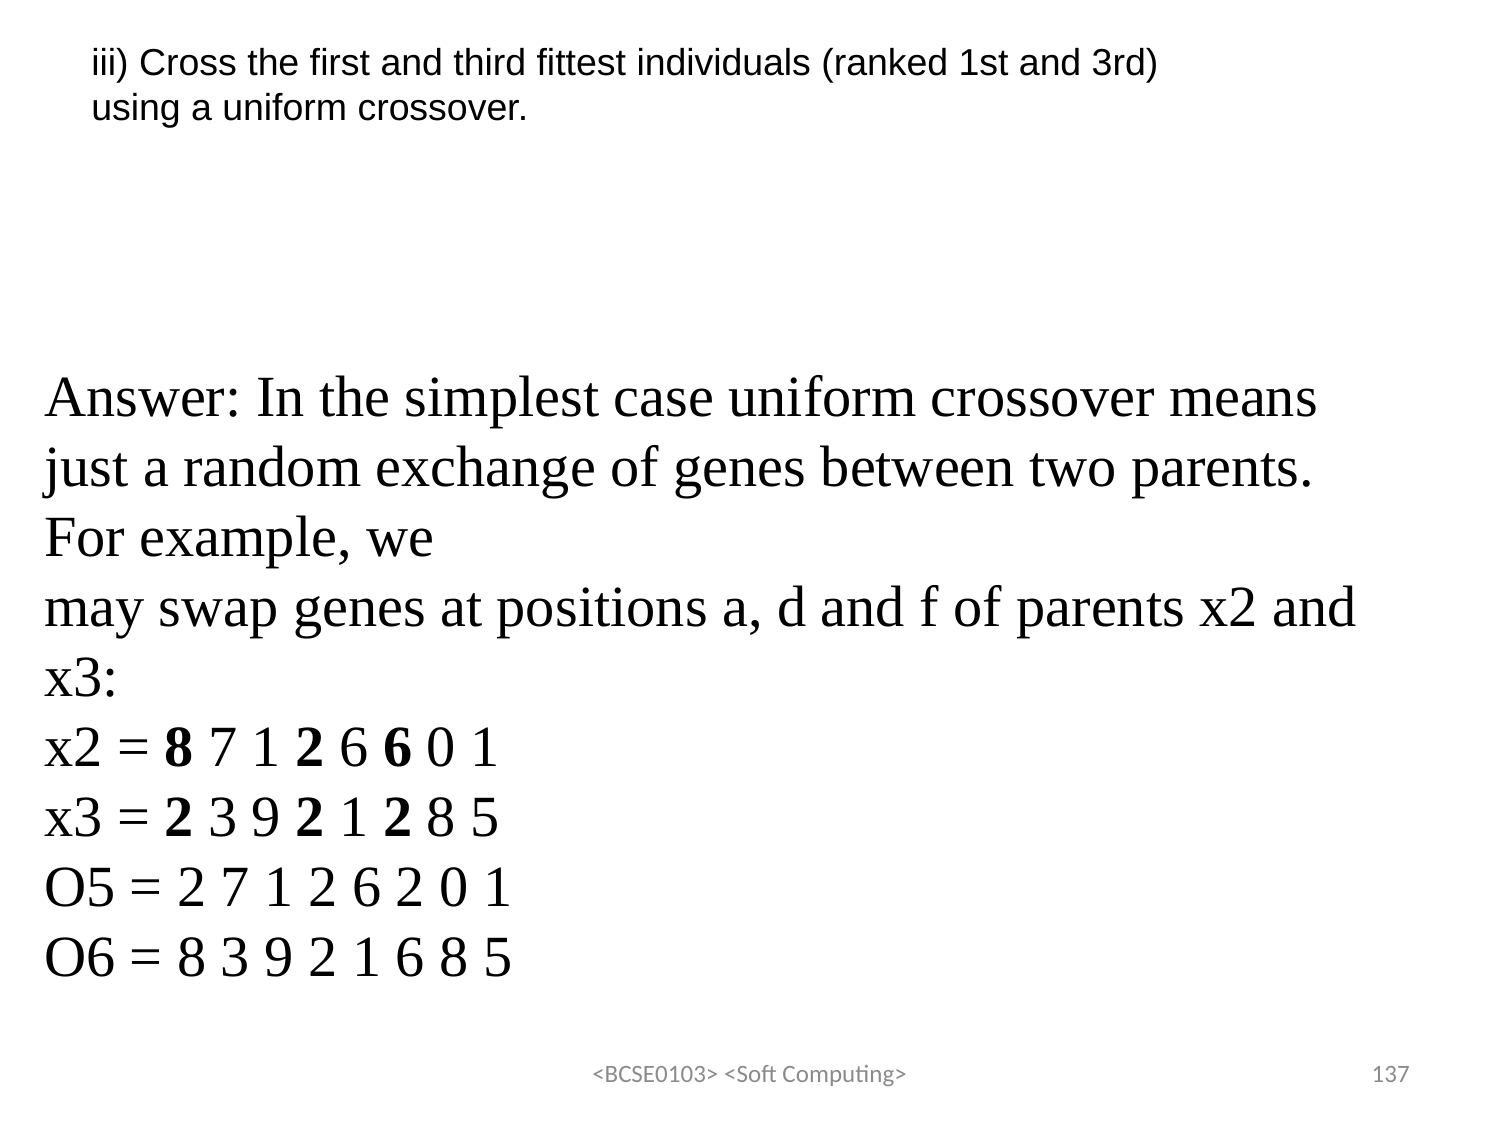

iii) Cross the first and third fittest individuals (ranked 1st and 3rd)
using a uniform crossover.
Answer: In the simplest case uniform crossover means just a random exchange of genes between two parents. For example, we
may swap genes at positions a, d and f of parents x2 and x3:
x2 = 8 7 1 2 6 6 0 1
x3 = 2 3 9 2 1 2 8 5
O5 = 2 7 1 2 6 2 0 1
O6 = 8 3 9 2 1 6 8 5
<BCSE0103> <Soft Computing>
137